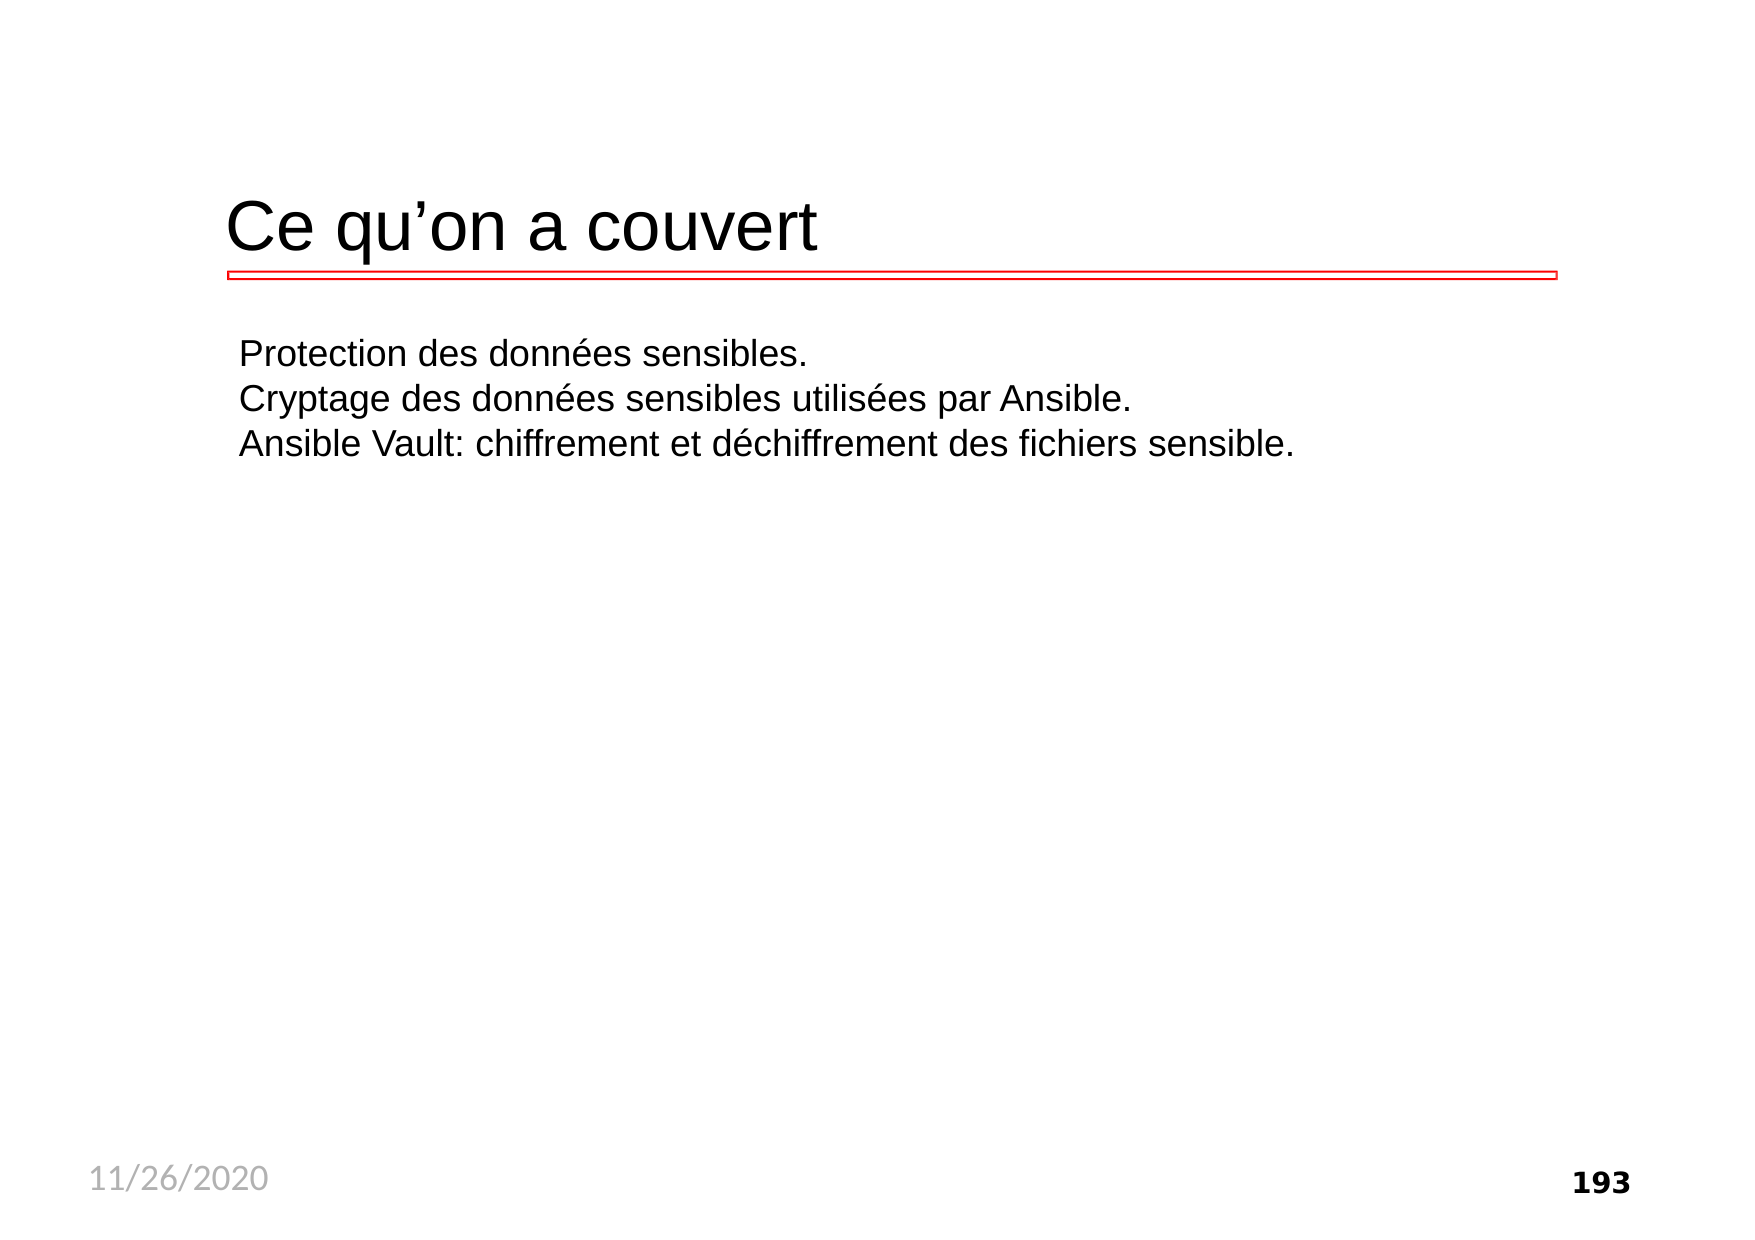

# Ce qu’on a couvert
Protection des données sensibles.
Cryptage des données sensibles utilisées par Ansible.
Ansible Vault: chiffrement et déchiffrement des fichiers sensible.
11/26/2020
193